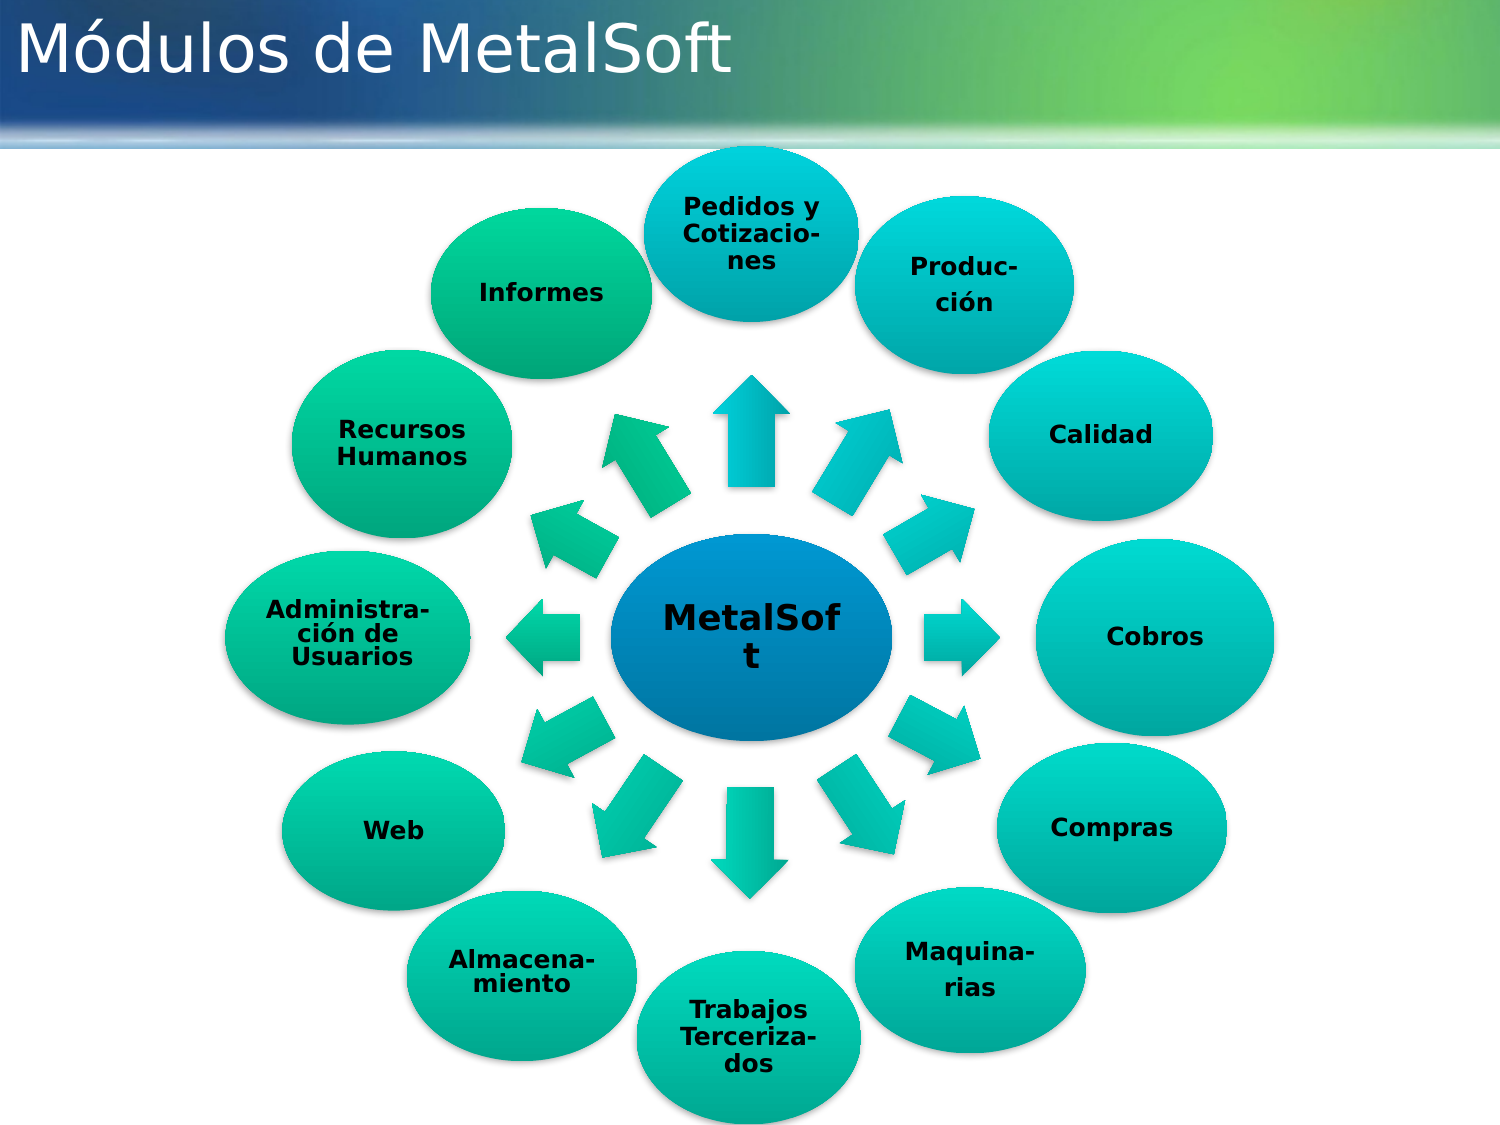

Módulos de MetalSoft
Pedidos y Cotizacio-
nes
Produc-
ción
Informes
Recursos Humanos
Calidad

MetalSoft
Cobros
Administra-
ción de
 Usuarios

Compras
Web

Maquina-
rias
Almacena-
miento
Trabajos Terceriza-
dos